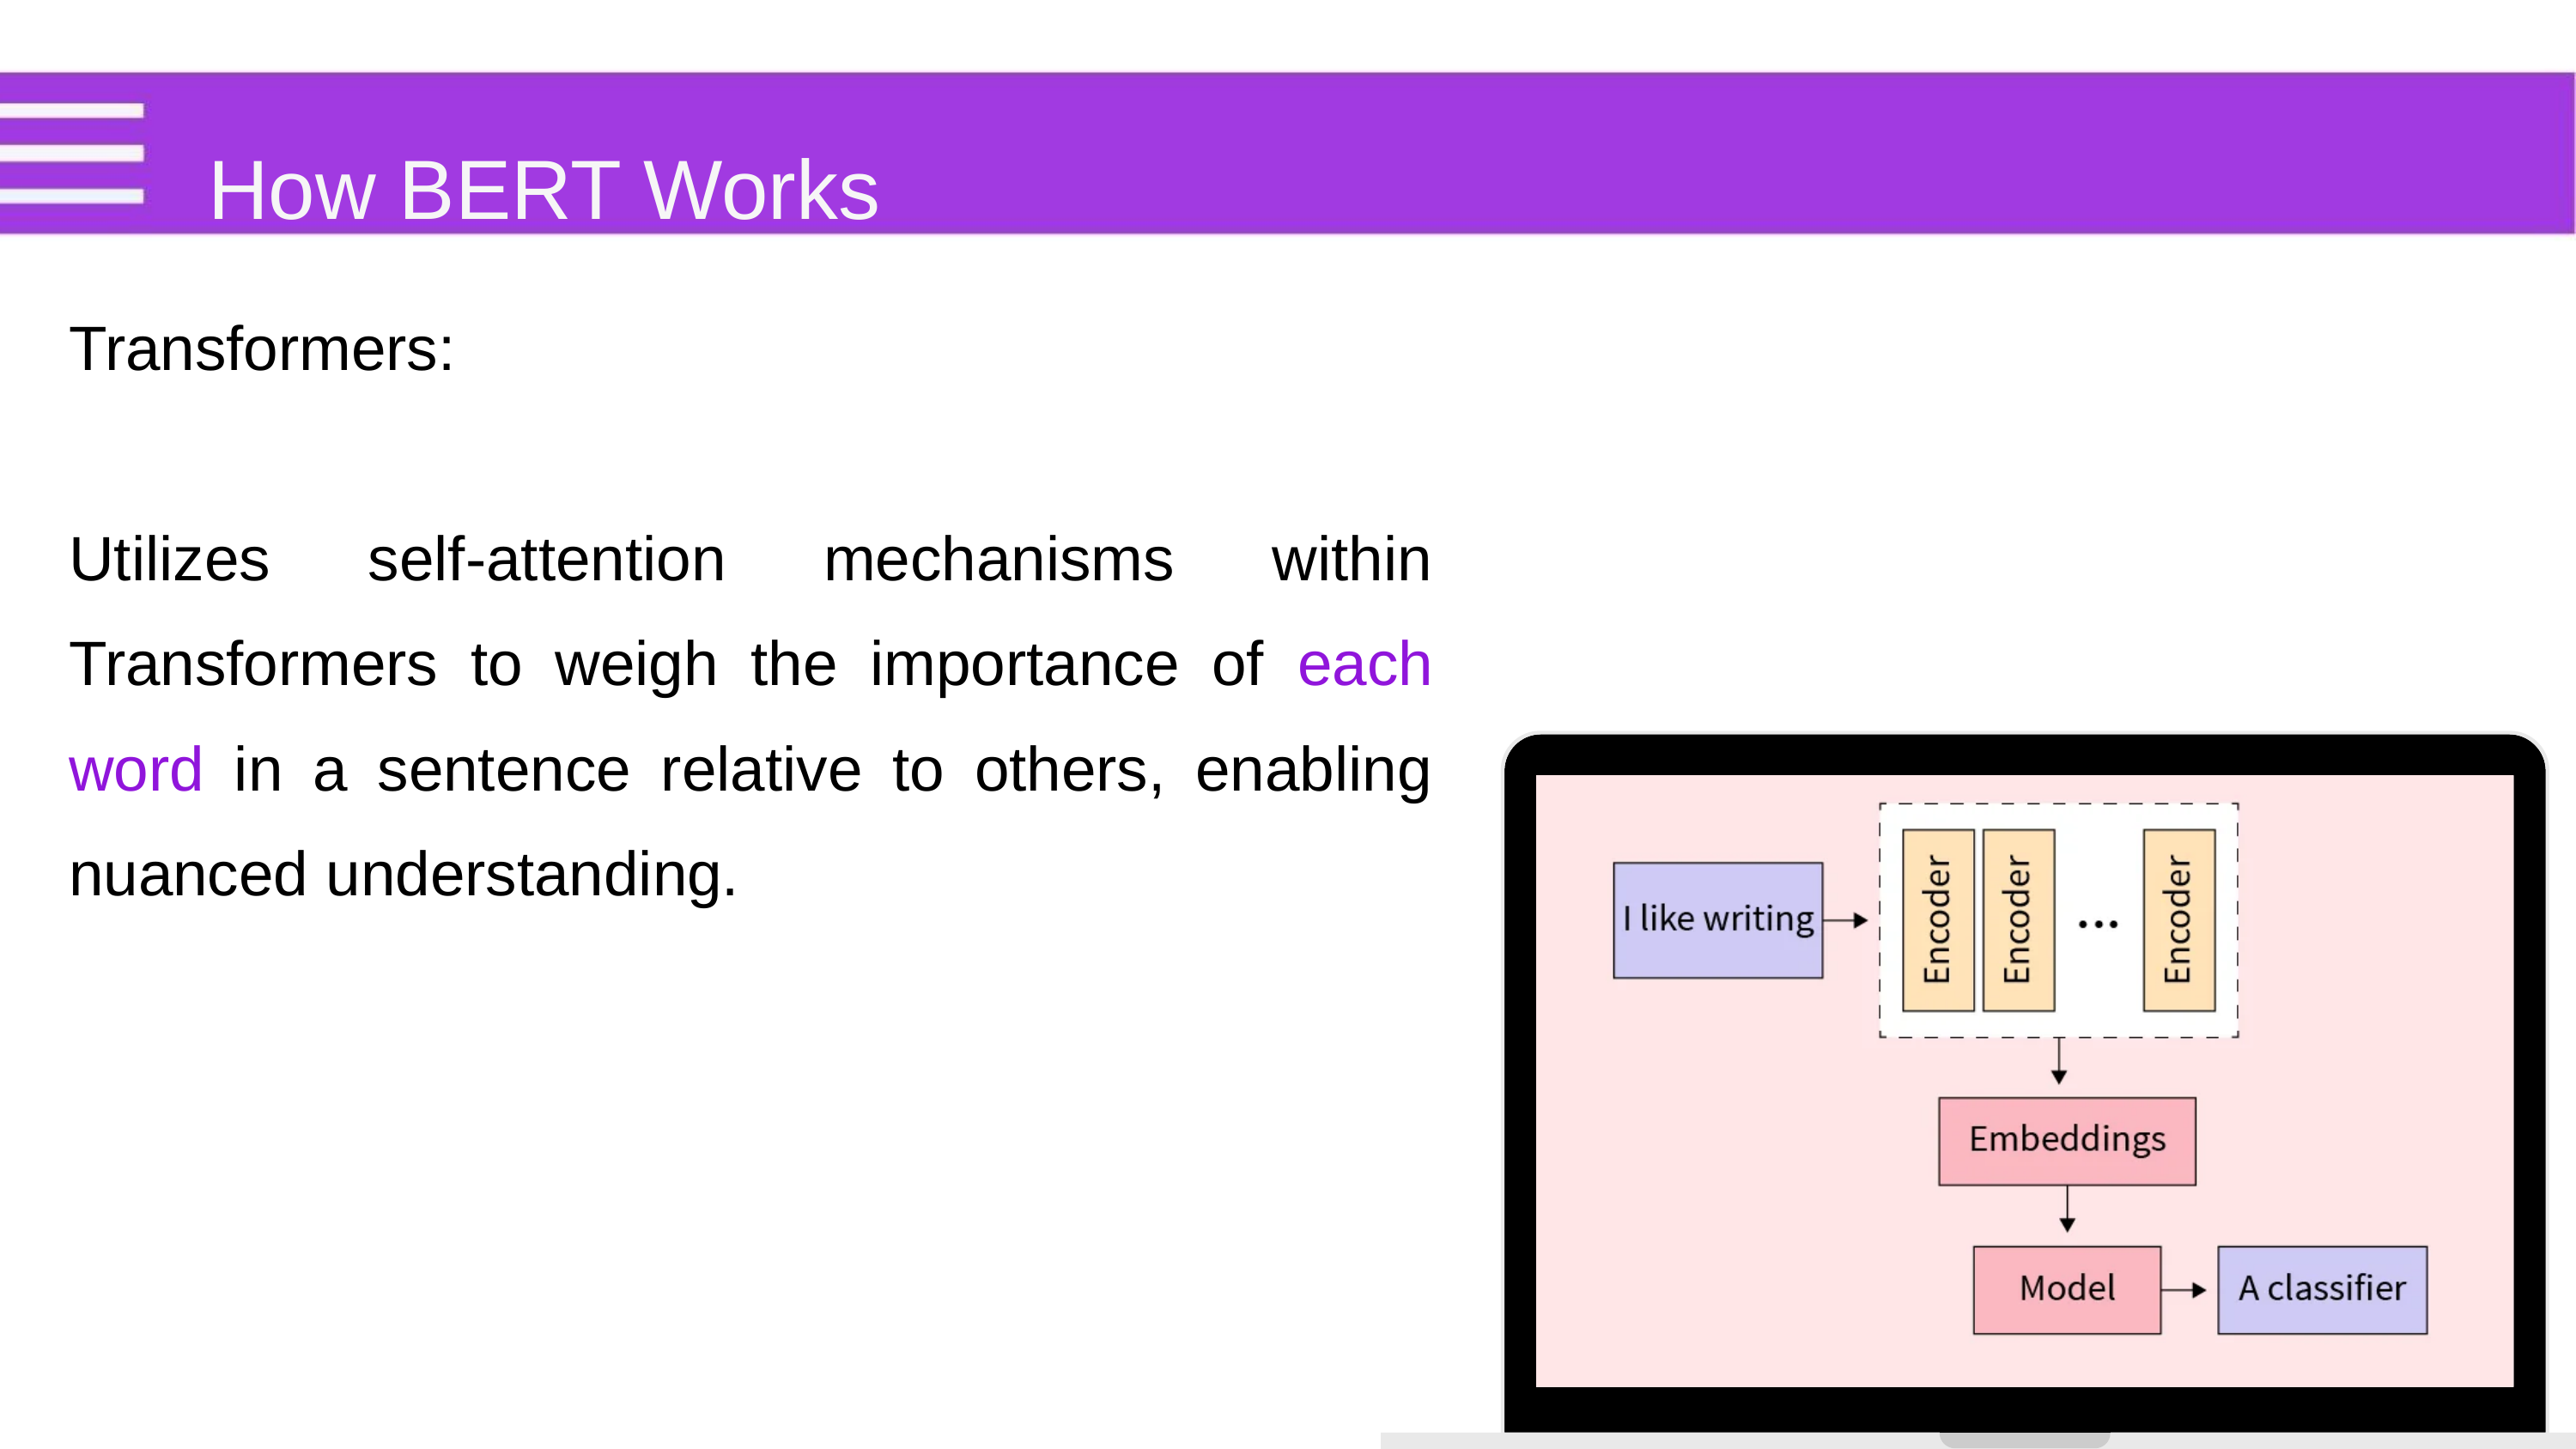

How BERT Works

Transformers:

Utilizes self-attention mechanisms within Transformers to weigh the importance of each word in a sentence relative to others, enabling nuanced understanding.